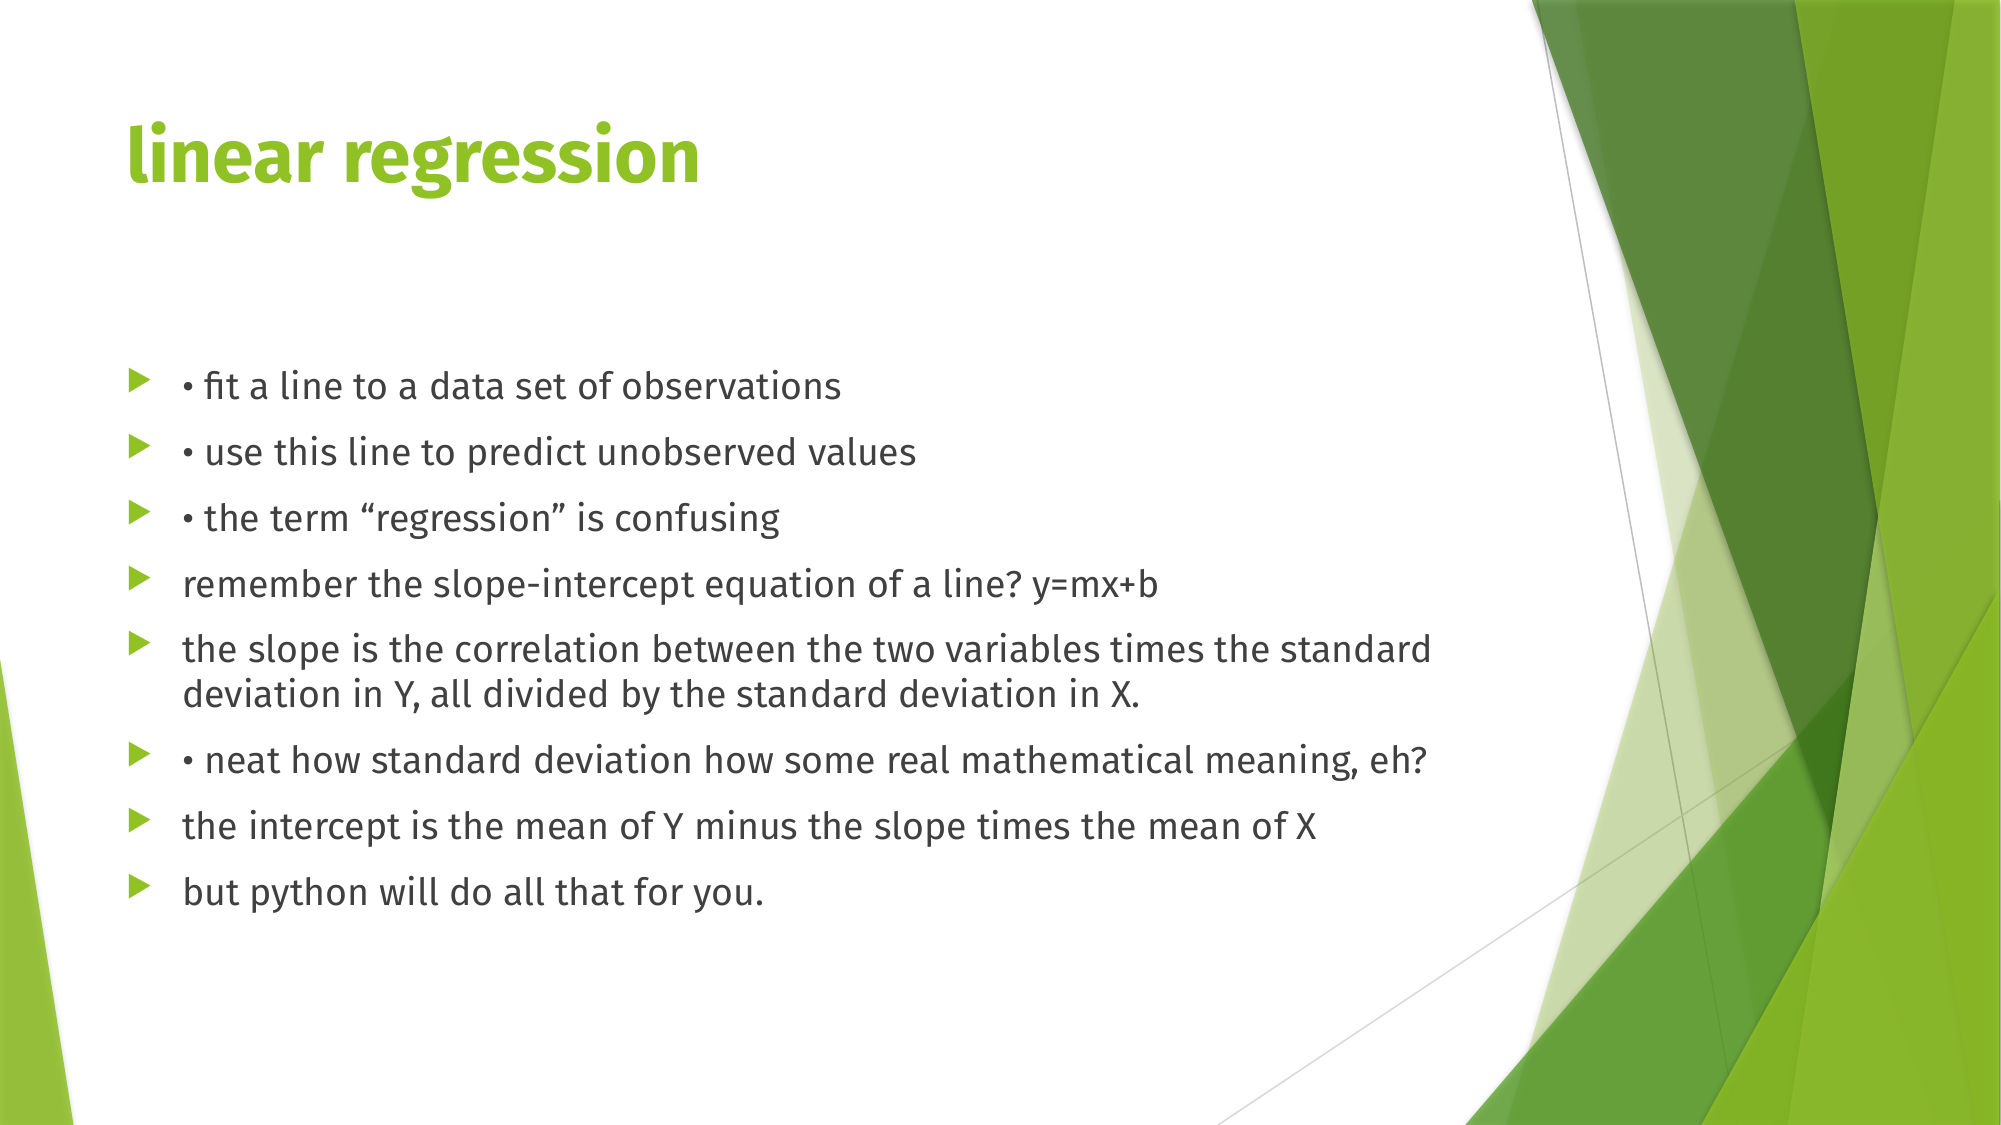

# linear regression
• fit a line to a data set of observations
• use this line to predict unobserved values
• the term “regression” is confusing
remember the slope-intercept equation of a line? y=mx+b
the slope is the correlation between the two variables times the standard deviation in Y, all divided by the standard deviation in X.
• neat how standard deviation how some real mathematical meaning, eh?
the intercept is the mean of Y minus the slope times the mean of X
but python will do all that for you.